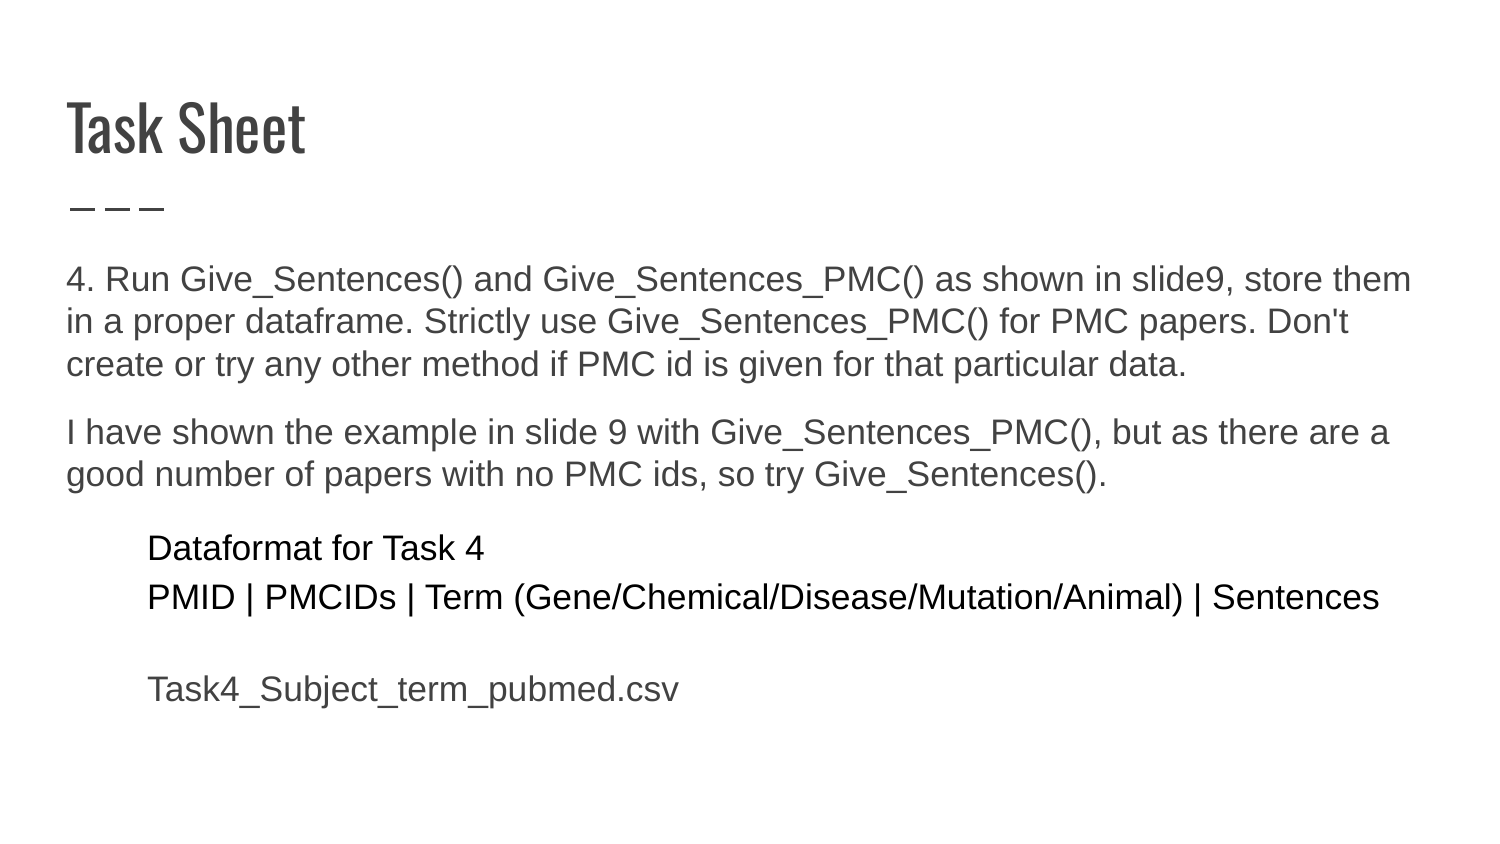

# Task Sheet
4. Run Give_Sentences() and Give_Sentences_PMC() as shown in slide9, store them in a proper dataframe. Strictly use Give_Sentences_PMC() for PMC papers. Don't create or try any other method if PMC id is given for that particular data.
I have shown the example in slide 9 with Give_Sentences_PMC(), but as there are a good number of papers with no PMC ids, so try Give_Sentences().
Dataformat for Task 4
PMID | PMCIDs | Term (Gene/Chemical/Disease/Mutation/Animal) | Sentences

Task4_Subject_term_pubmed.csv